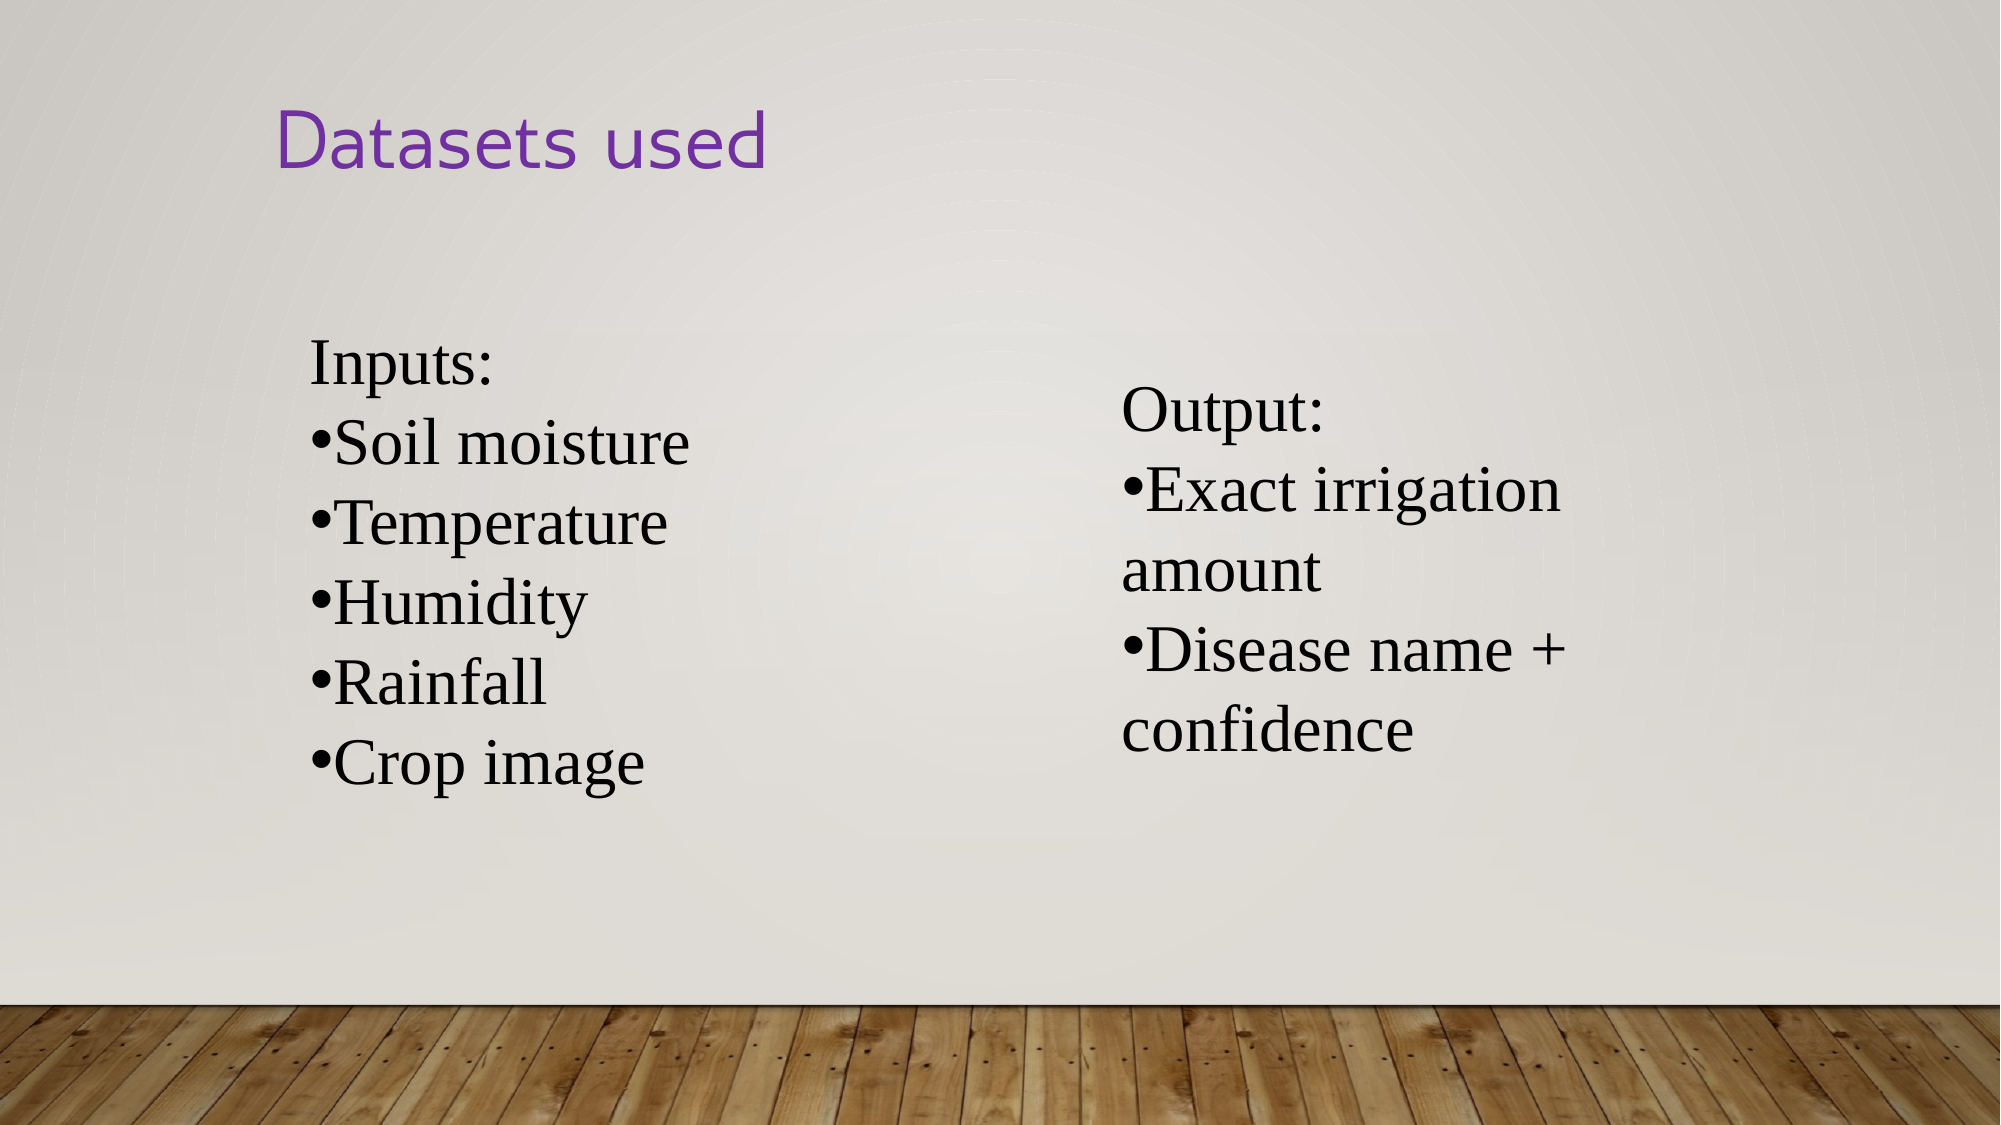

Datasets used
Inputs:
Soil moisture
Temperature
Humidity
Rainfall
Crop image

Output:
Exact irrigation amount
Disease name + confidence